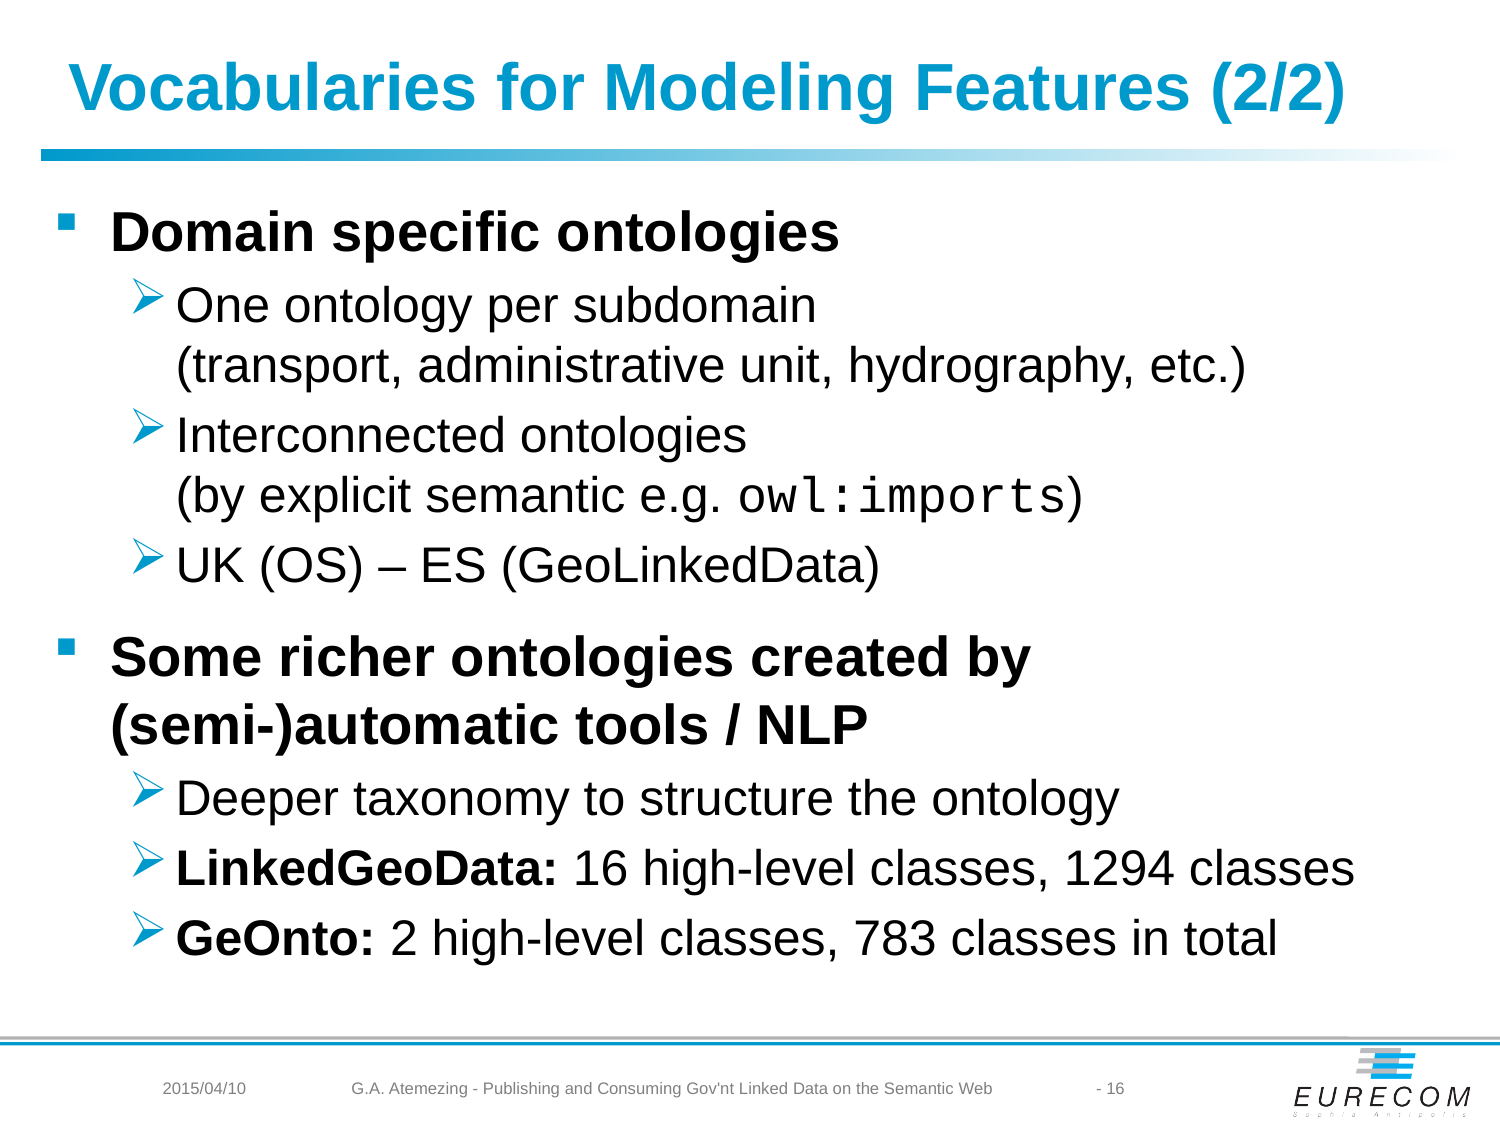

# Vocabularies for Modeling Features (2/2)
Domain specific ontologies
One ontology per subdomain
(transport, administrative unit, hydrography, etc.)
Interconnected ontologies
(by explicit semantic e.g. owl:imports)
UK (OS) – ES (GeoLinkedData)
Some richer ontologies created by
(semi-)automatic tools / NLP
Deeper taxonomy to structure the ontology
LinkedGeoData: 16 high-level classes, 1294 classes
GeOnto: 2 high-level classes, 783 classes in total

2015/04/10
G.A. Atemezing - Publishing and Consuming Gov'nt Linked Data on the Semantic Web
- 16